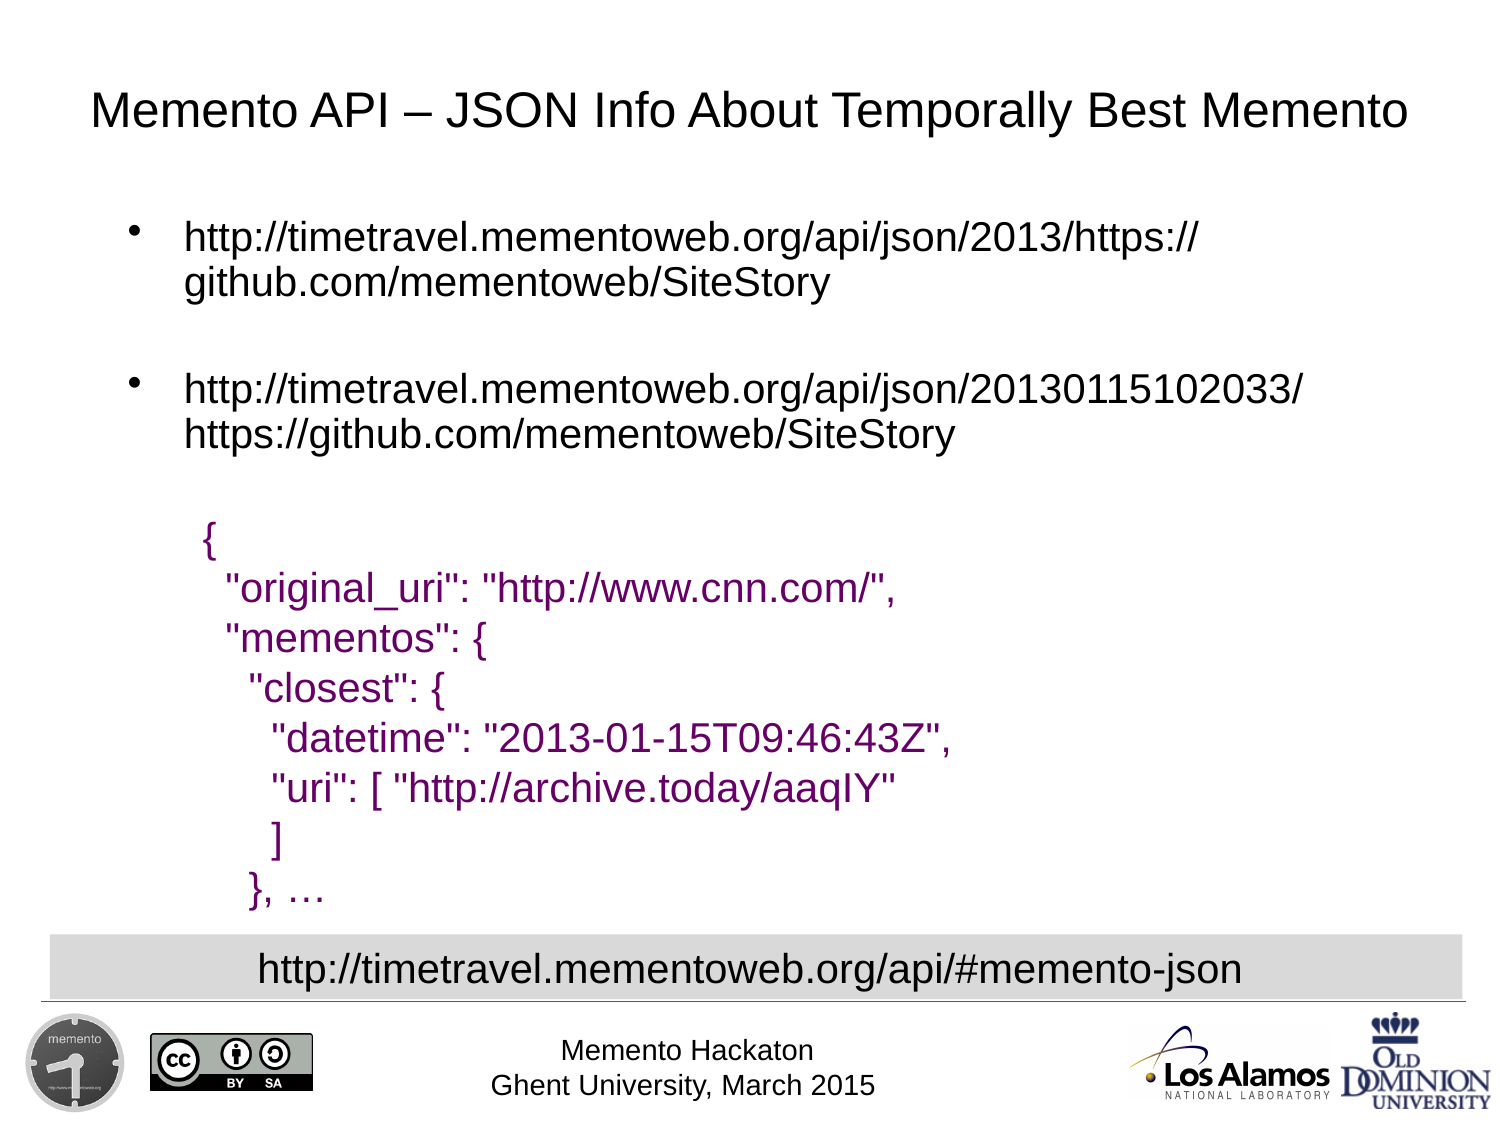

# Memento API – JSON Info About Temporally Best Memento

http://timetravel.mementoweb.org/api/json/2013/https://github.com/mementoweb/SiteStory

http://timetravel.mementoweb.org/api/json/20130115102033/https://github.com/mementoweb/SiteStory

{
  "original_uri": "http://www.cnn.com/",
  "mementos": {
    "closest": {
      "datetime": "2013-01-15T09:46:43Z",
      "uri": [ "http://archive.today/aaqIY"
      ]
    }, …

http://timetravel.mementoweb.org/api/#memento-json